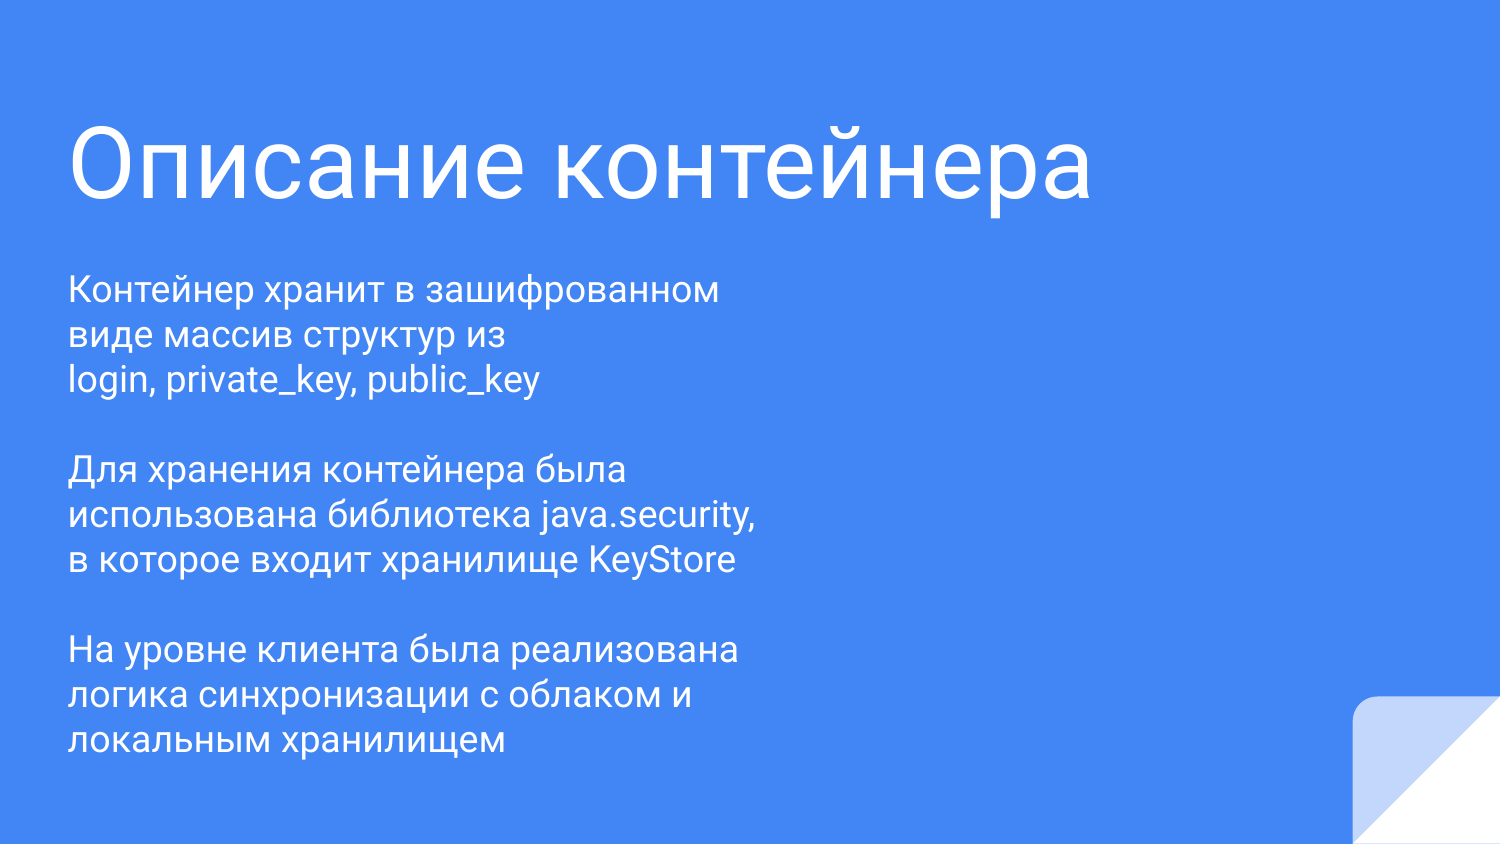

# Описание контейнера
Контейнер хранит в зашифрованном виде массив структур из
login, private_key, public_key

Для хранения контейнера была использована библиотека java.security, в которое входит хранилище KeyStore

На уровне клиента была реализована логика синхронизации с облаком и локальным хранилищем